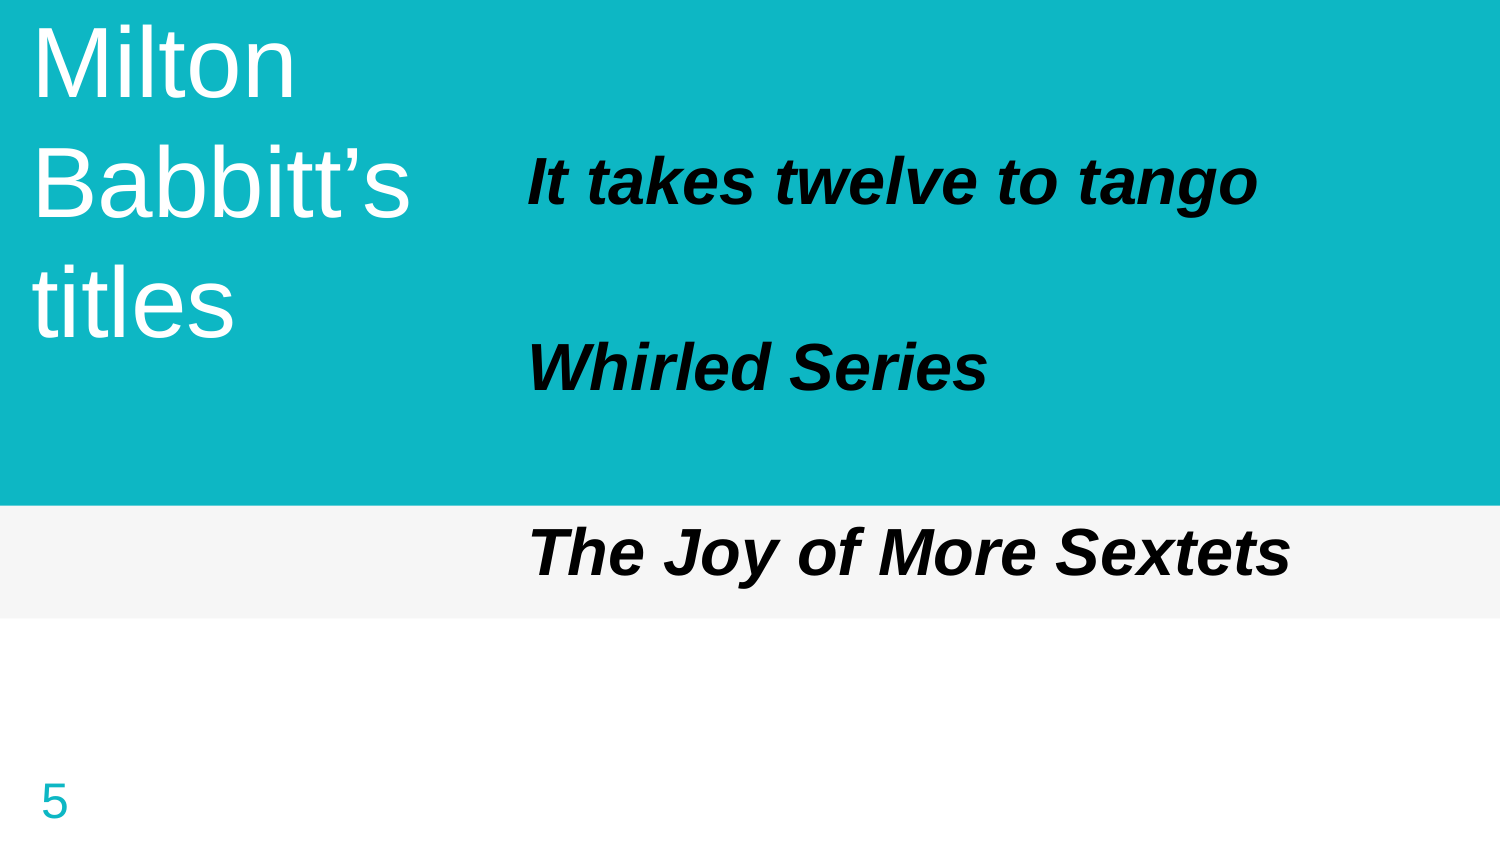

It takes twelve to tango

Whirled Series

The Joy of More Sextets
Milton Babbitt’s
titles
5